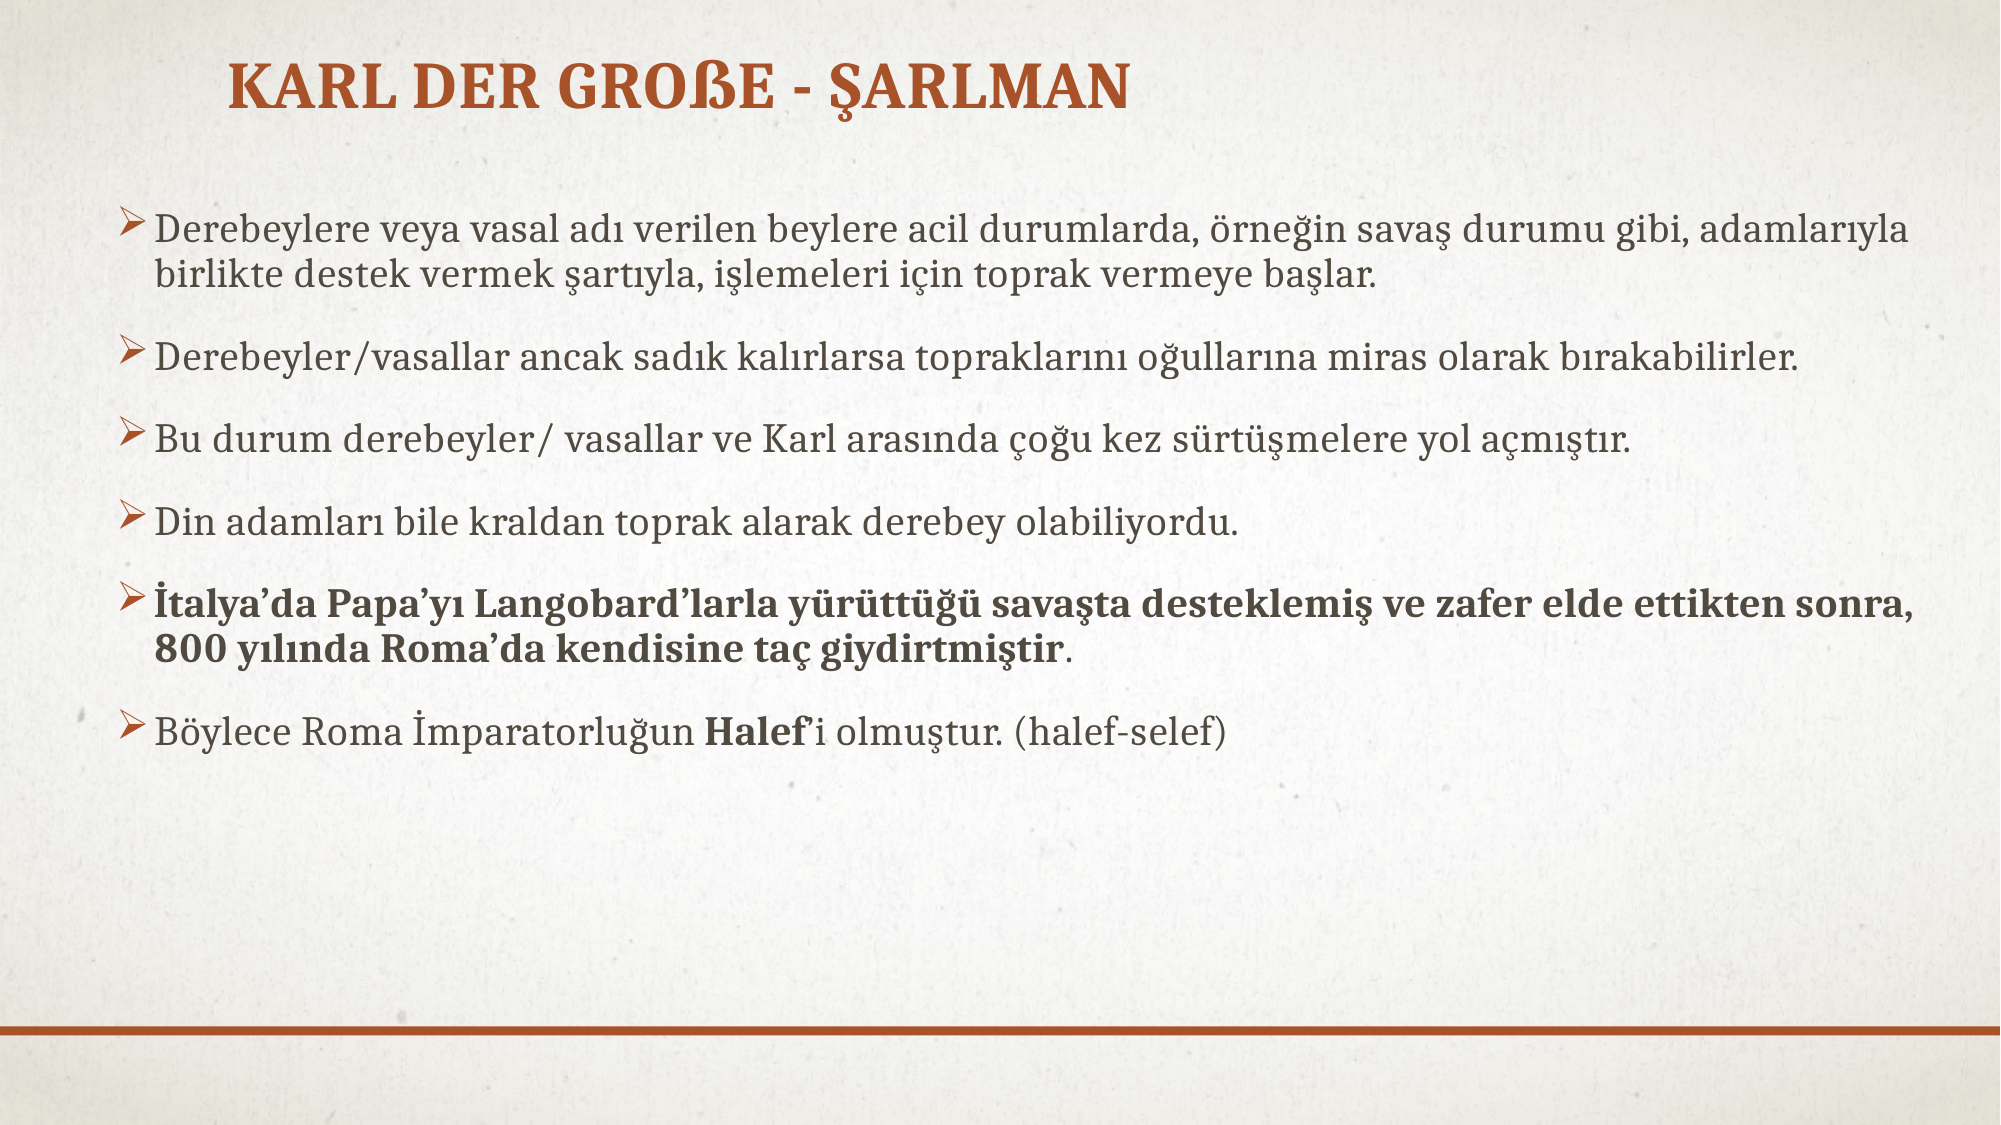

# Karl der Große - Şarlman
Derebeylere veya vasal adı verilen beylere acil durumlarda, örneğin savaş durumu gibi, adamlarıyla birlikte destek vermek şartıyla, işlemeleri için toprak vermeye başlar.
Derebeyler/vasallar ancak sadık kalırlarsa topraklarını oğullarına miras olarak bırakabilirler.
Bu durum derebeyler/ vasallar ve Karl arasında çoğu kez sürtüşmelere yol açmıştır.
Din adamları bile kraldan toprak alarak derebey olabiliyordu.
İtalya’da Papa’yı Langobard’larla yürüttüğü savaşta desteklemiş ve zafer elde ettikten sonra, 800 yılında Roma’da kendisine taç giydirtmiştir.
Böylece Roma İmparatorluğun Halef’i olmuştur. (halef-selef)